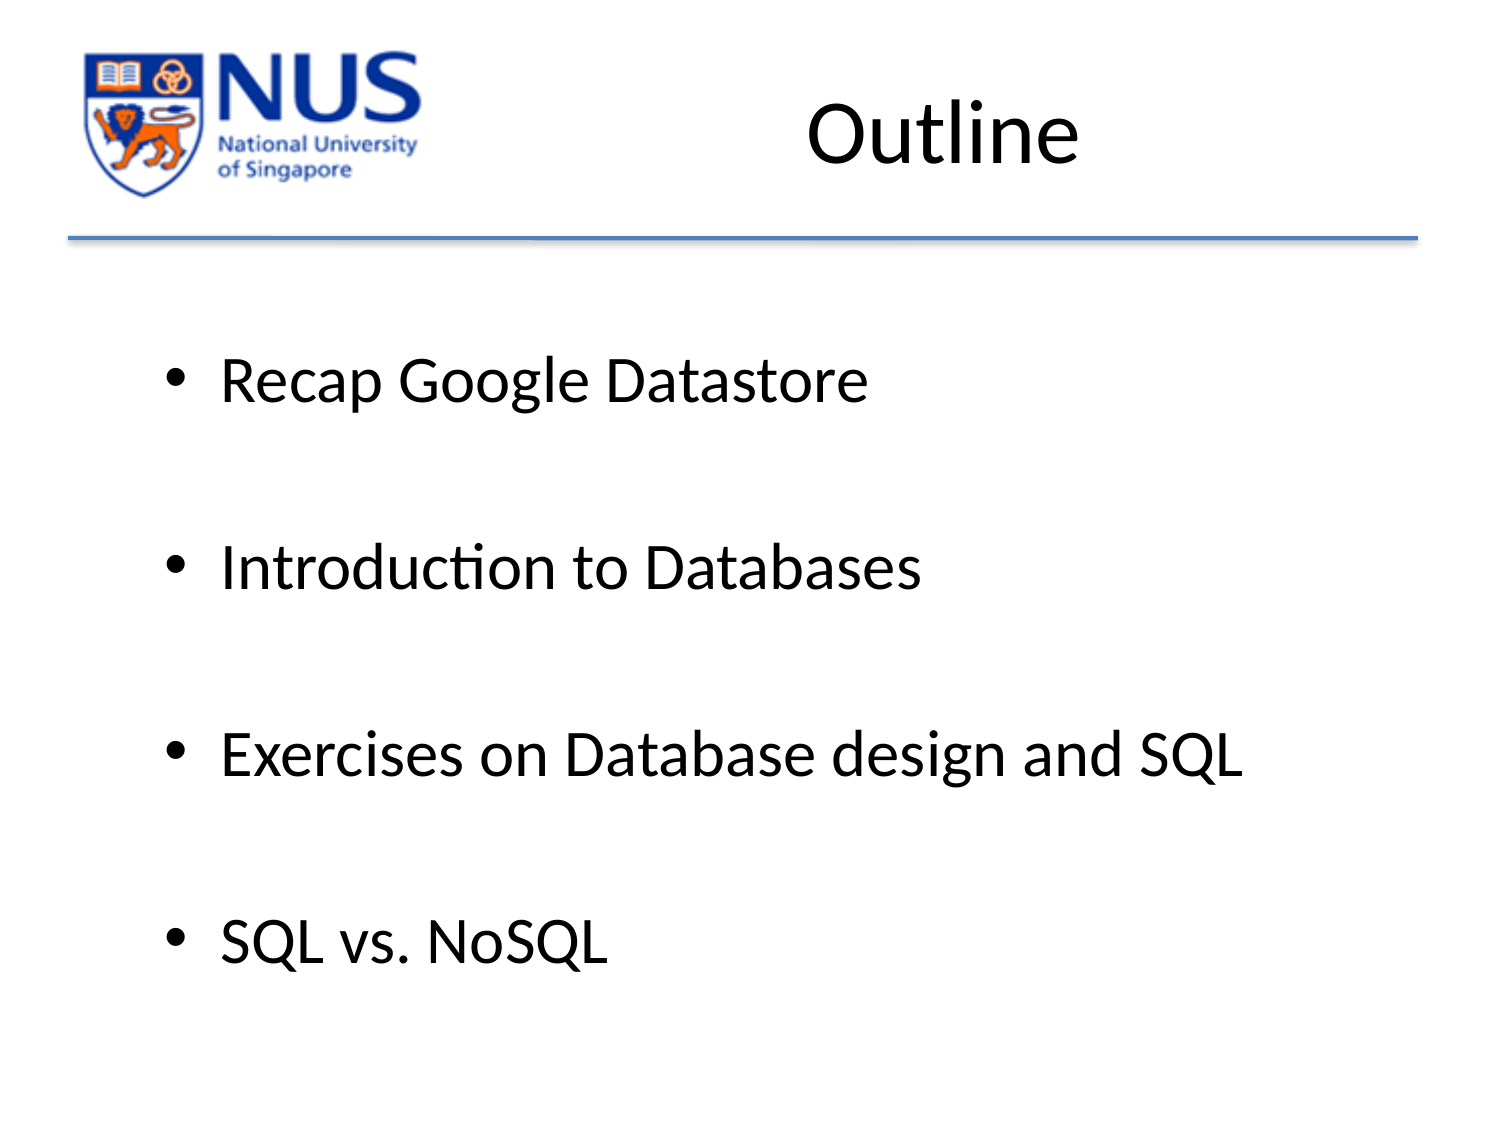

# Outline
Recap Google Datastore

Introduction to Databases

Exercises on Database design and SQL

SQL vs. NoSQL